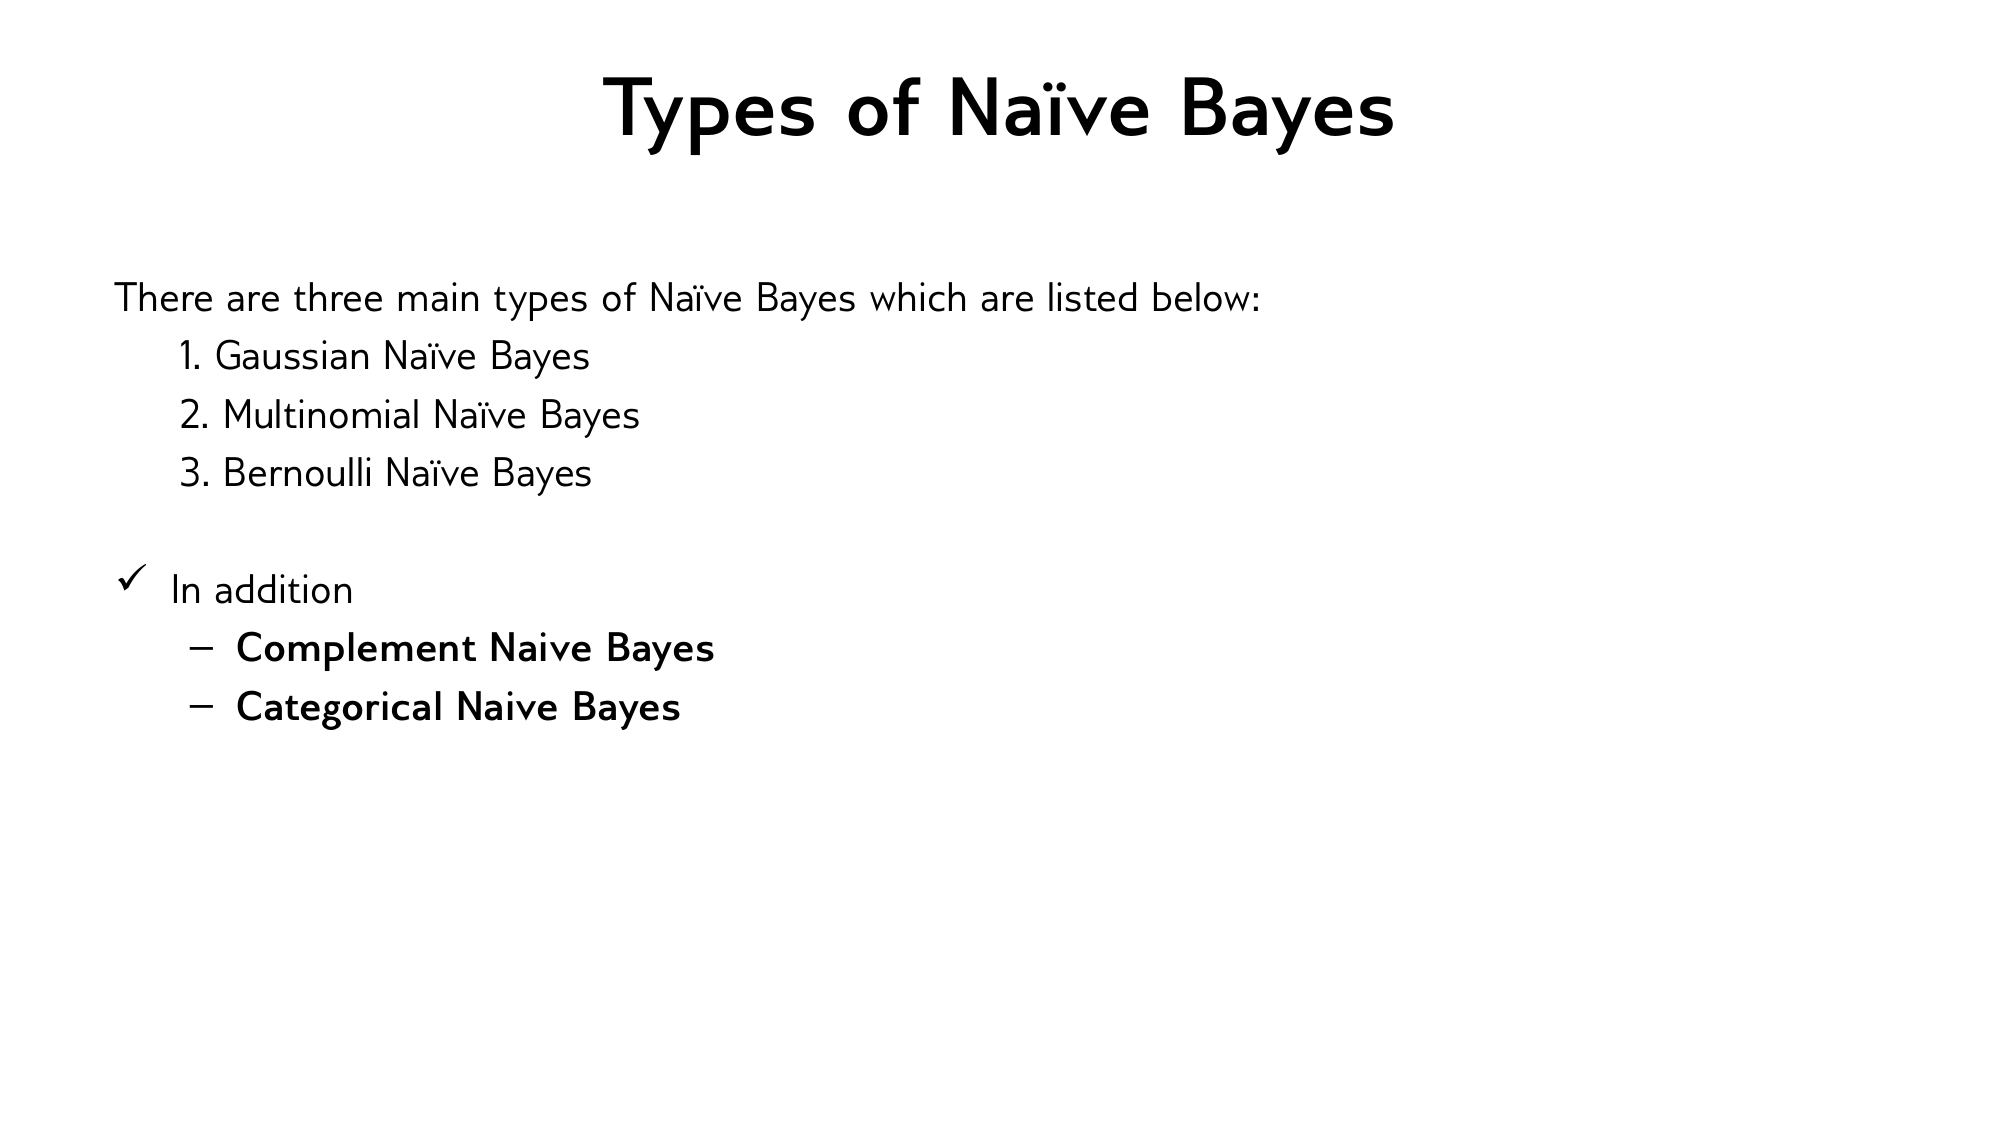

# Types of Naïve Bayes
There are three main types of Naïve Bayes which are listed below:
1. Gaussian Naïve Bayes
2. Multinomial Naïve Bayes
3. Bernoulli Naïve Bayes

In addition
Complement Naive Bayes
Categorical Naive Bayes